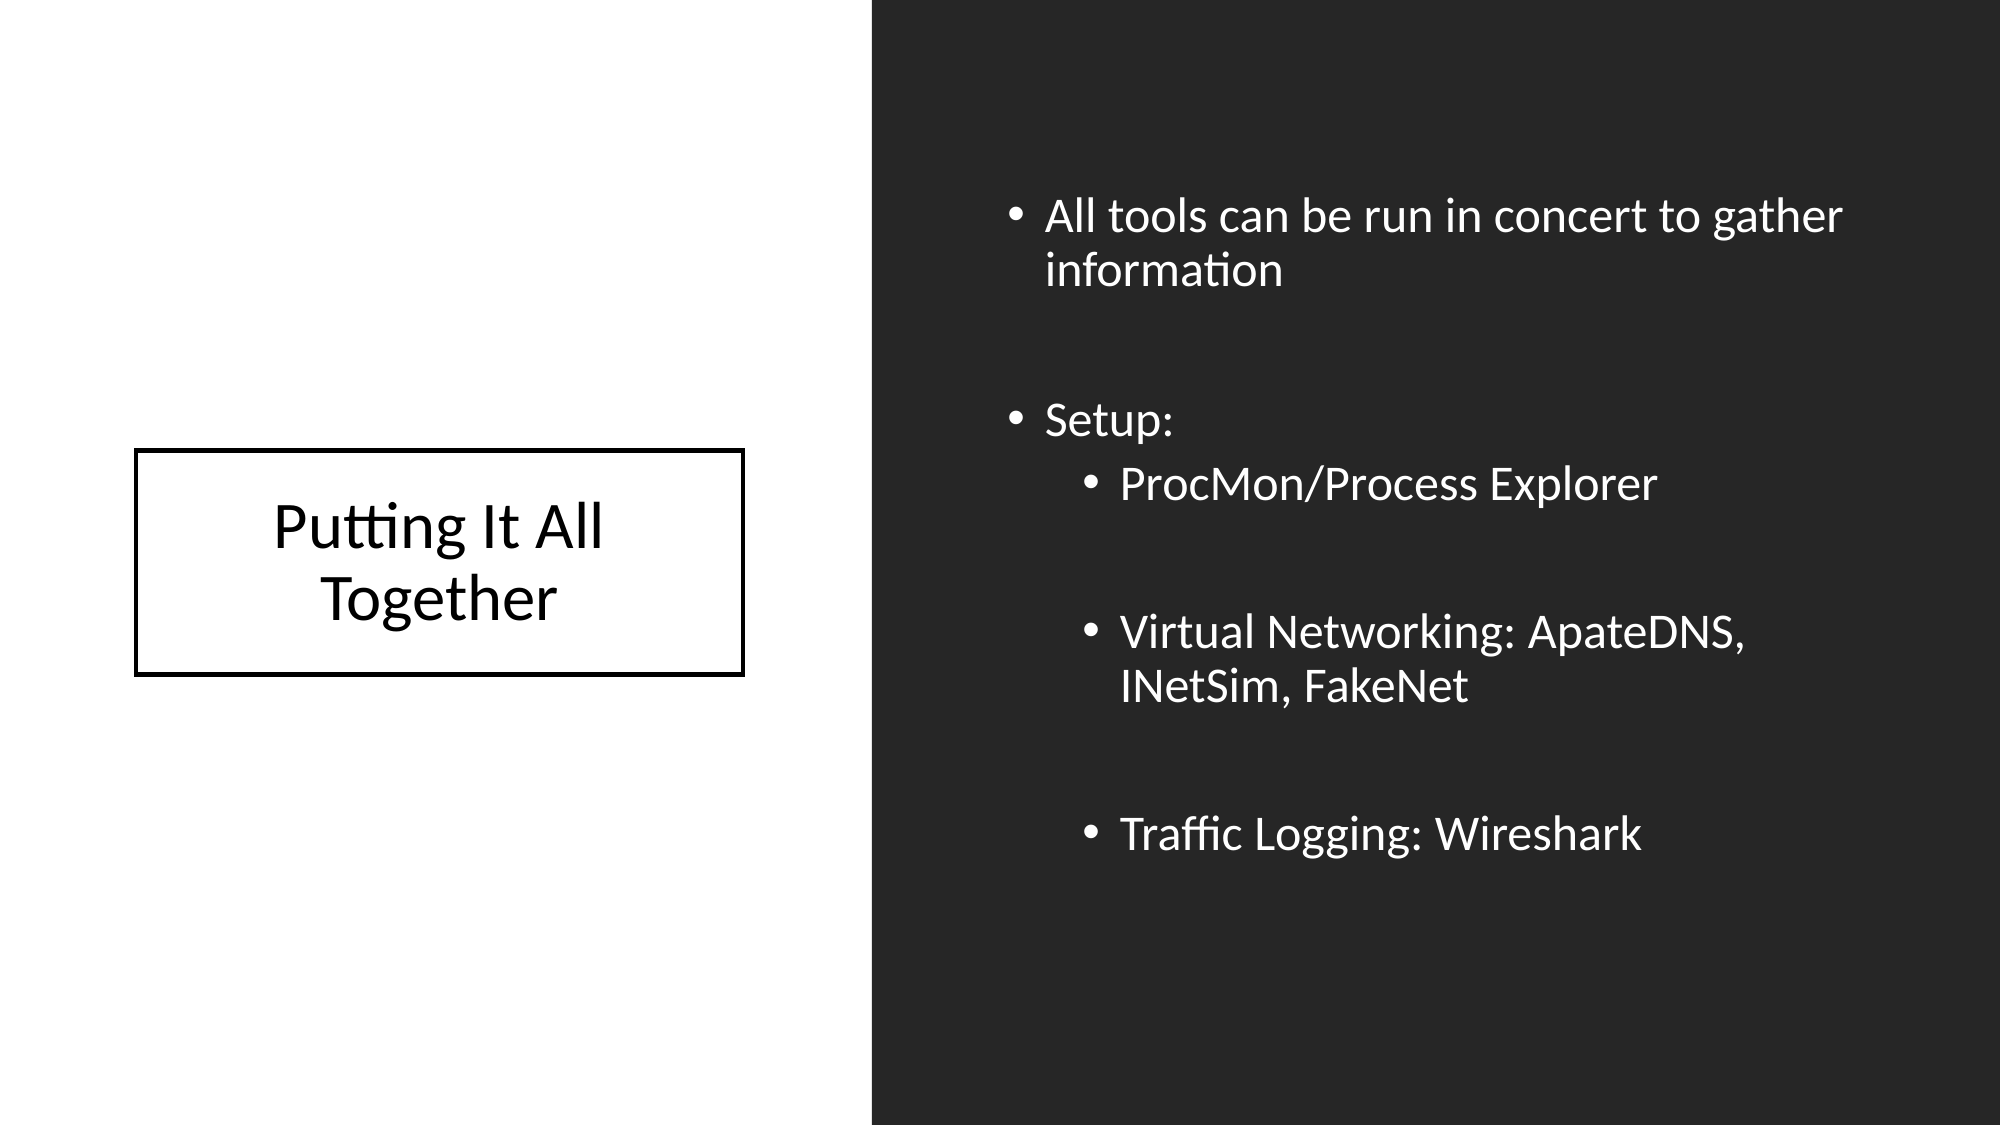

All tools can be run in concert to gather information

Setup:
ProcMon/Process Explorer

Virtual Networking: ApateDNS, INetSim, FakeNet

Traffic Logging: Wireshark

# Putting It All Together